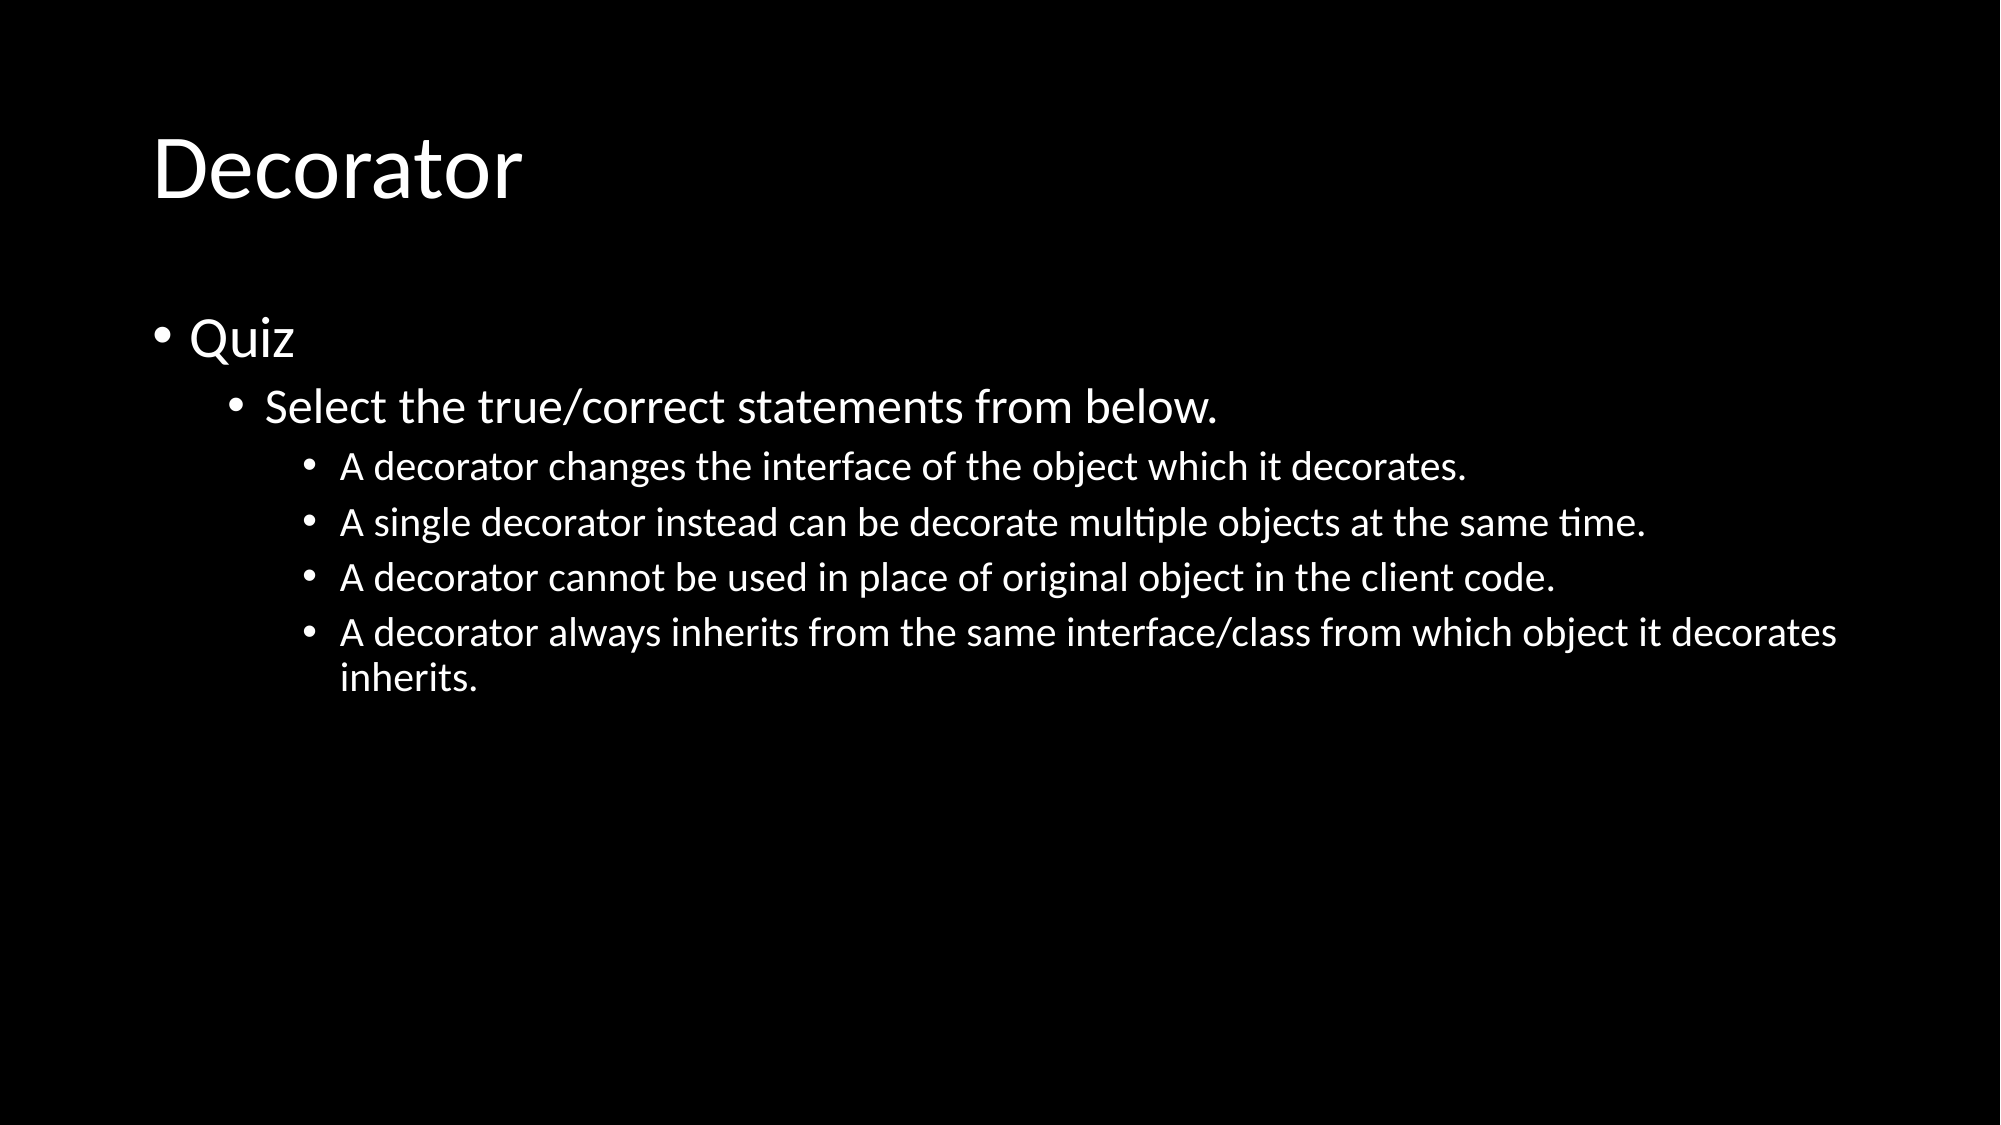

# Decorator
Quiz
Select the true/correct statements from below.
A decorator changes the interface of the object which it decorates.
A single decorator instead can be decorate multiple objects at the same time.
A decorator cannot be used in place of original object in the client code.
A decorator always inherits from the same interface/class from which object it decorates inherits.